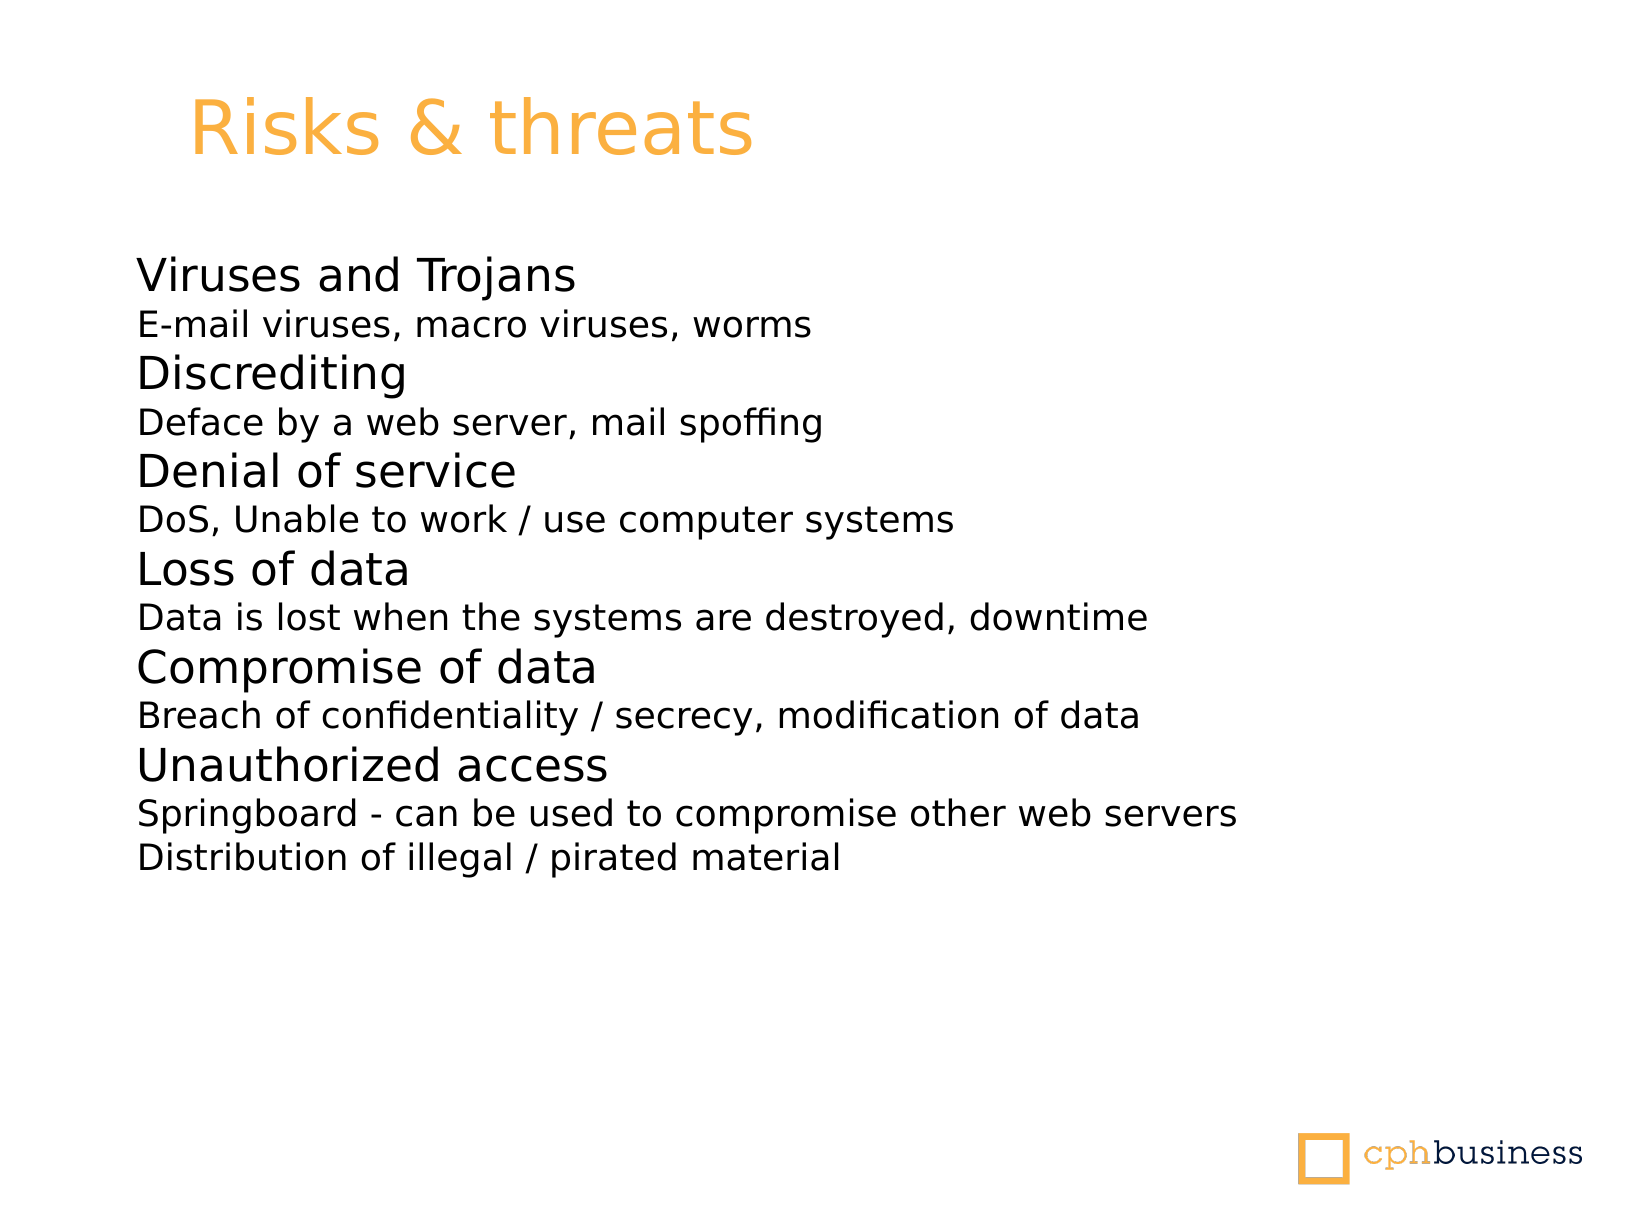

Risks & threats
Viruses and Trojans
E-mail viruses, macro viruses, worms
Discrediting
Deface by a web server, mail spoffing
Denial of service
DoS, Unable to work / use computer systems
Loss of data
Data is lost when the systems are destroyed, downtime
Compromise of data
Breach of confidentiality / secrecy, modification of data
Unauthorized access
Springboard - can be used to compromise other web servers
Distribution of illegal / pirated material